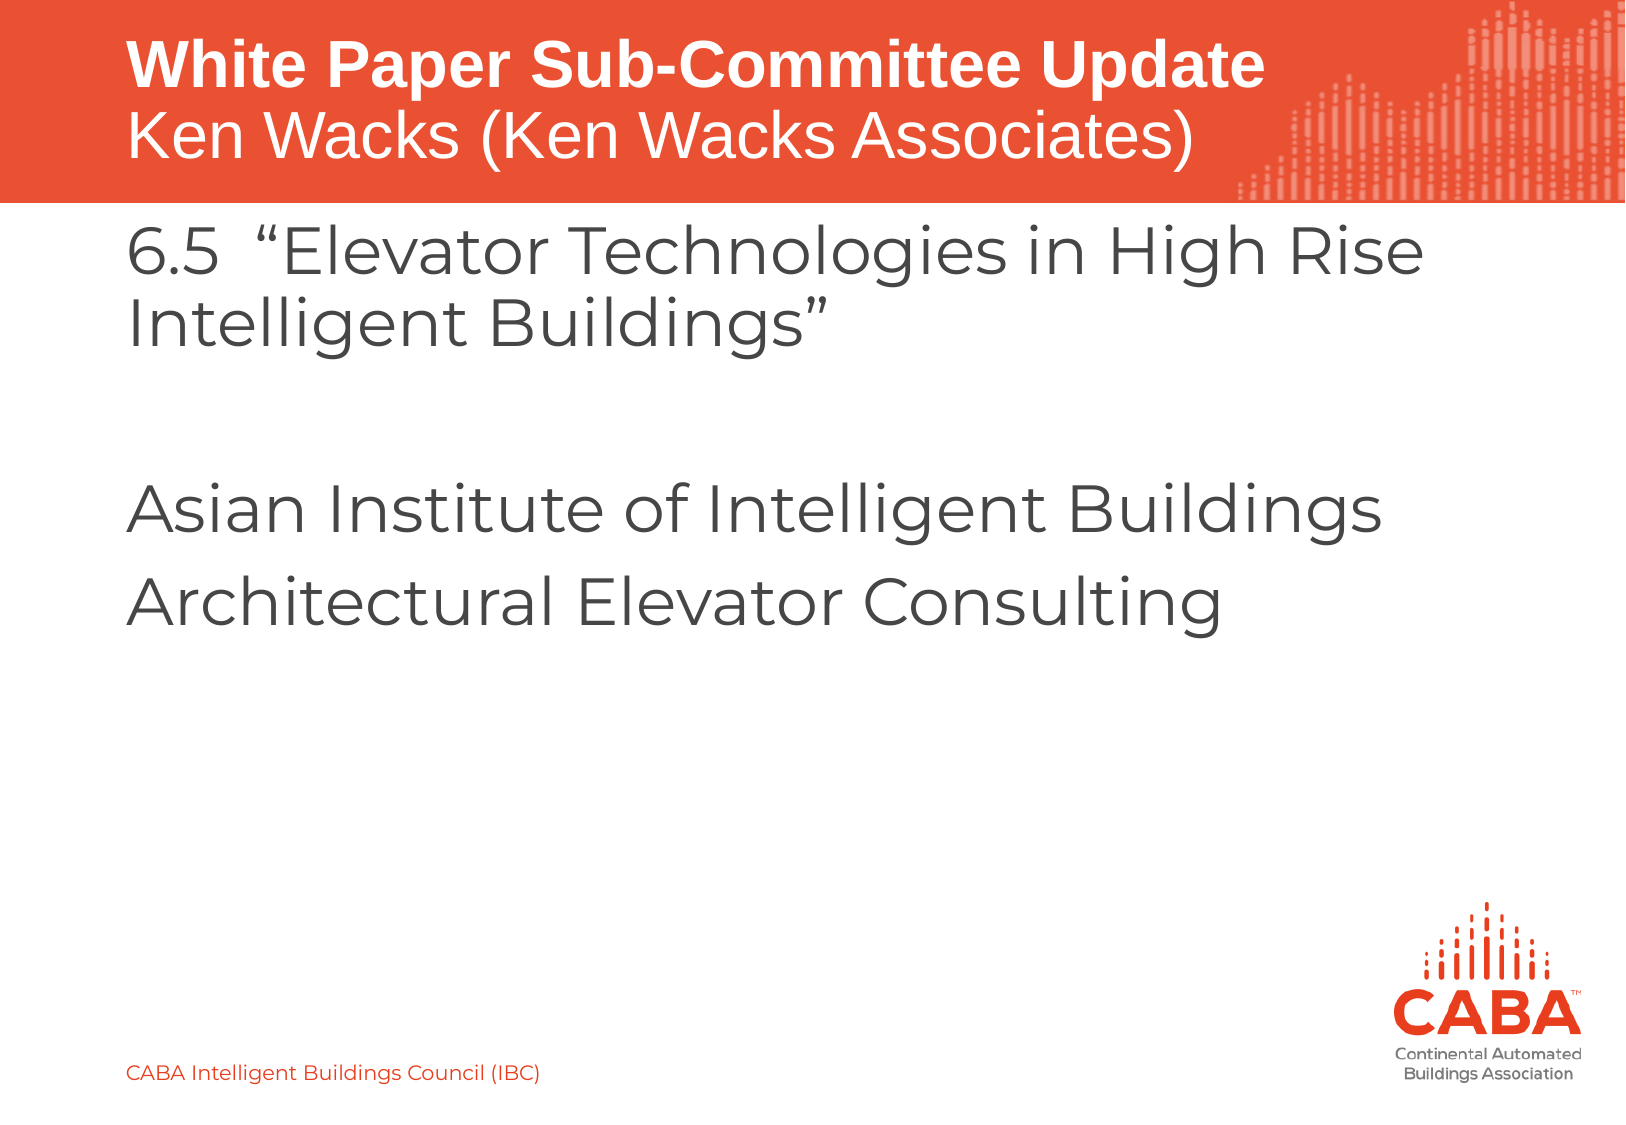

# White Paper Sub-Committee Update Ken Wacks (Ken Wacks Associates)
6.5  “Elevator Technologies in High Rise Intelligent Buildings”

Asian Institute of Intelligent Buildings
Architectural Elevator Consulting